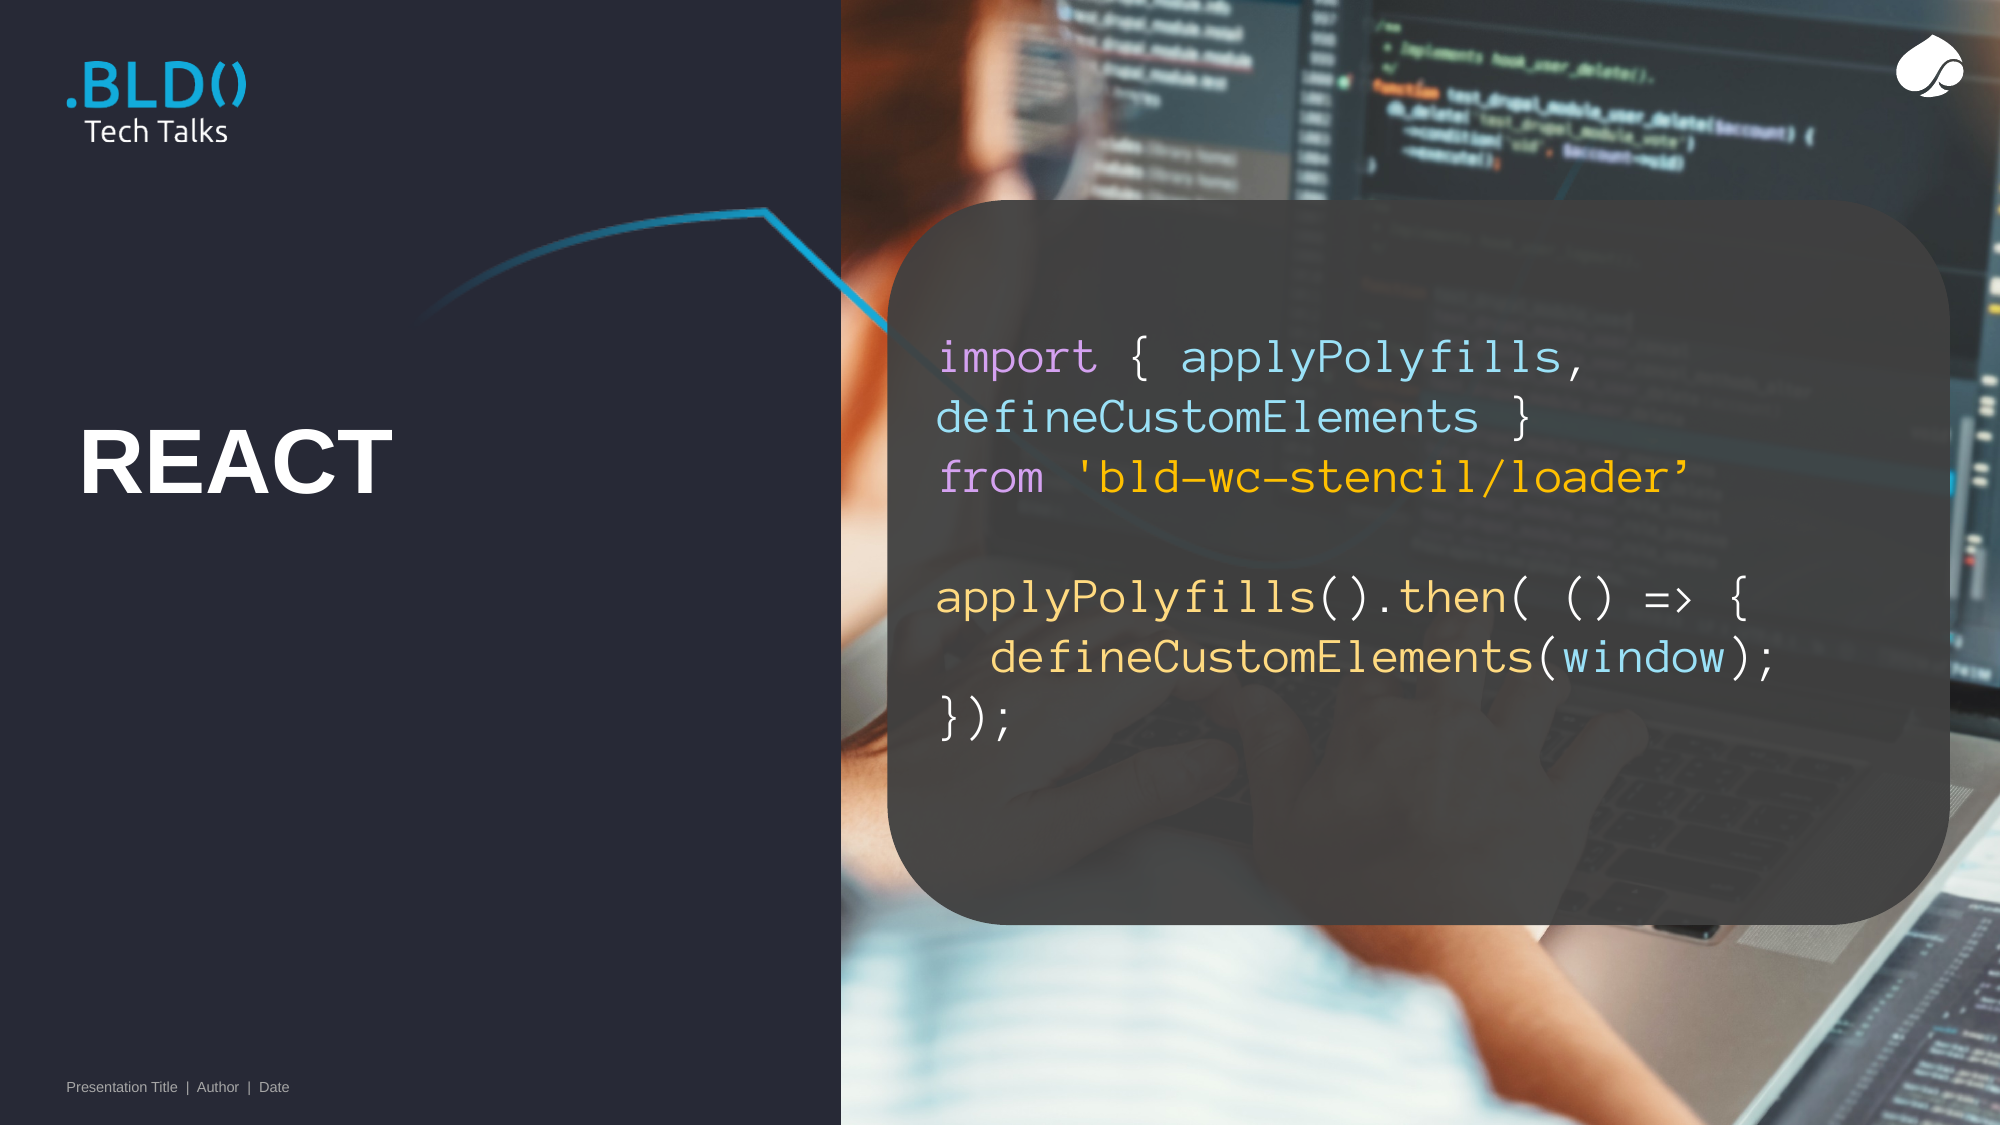

# react
import { applyPolyfills, defineCustomElements }
from 'bld-wc-stencil/loader’

applyPolyfills().then( () => {
  defineCustomElements(window);
});